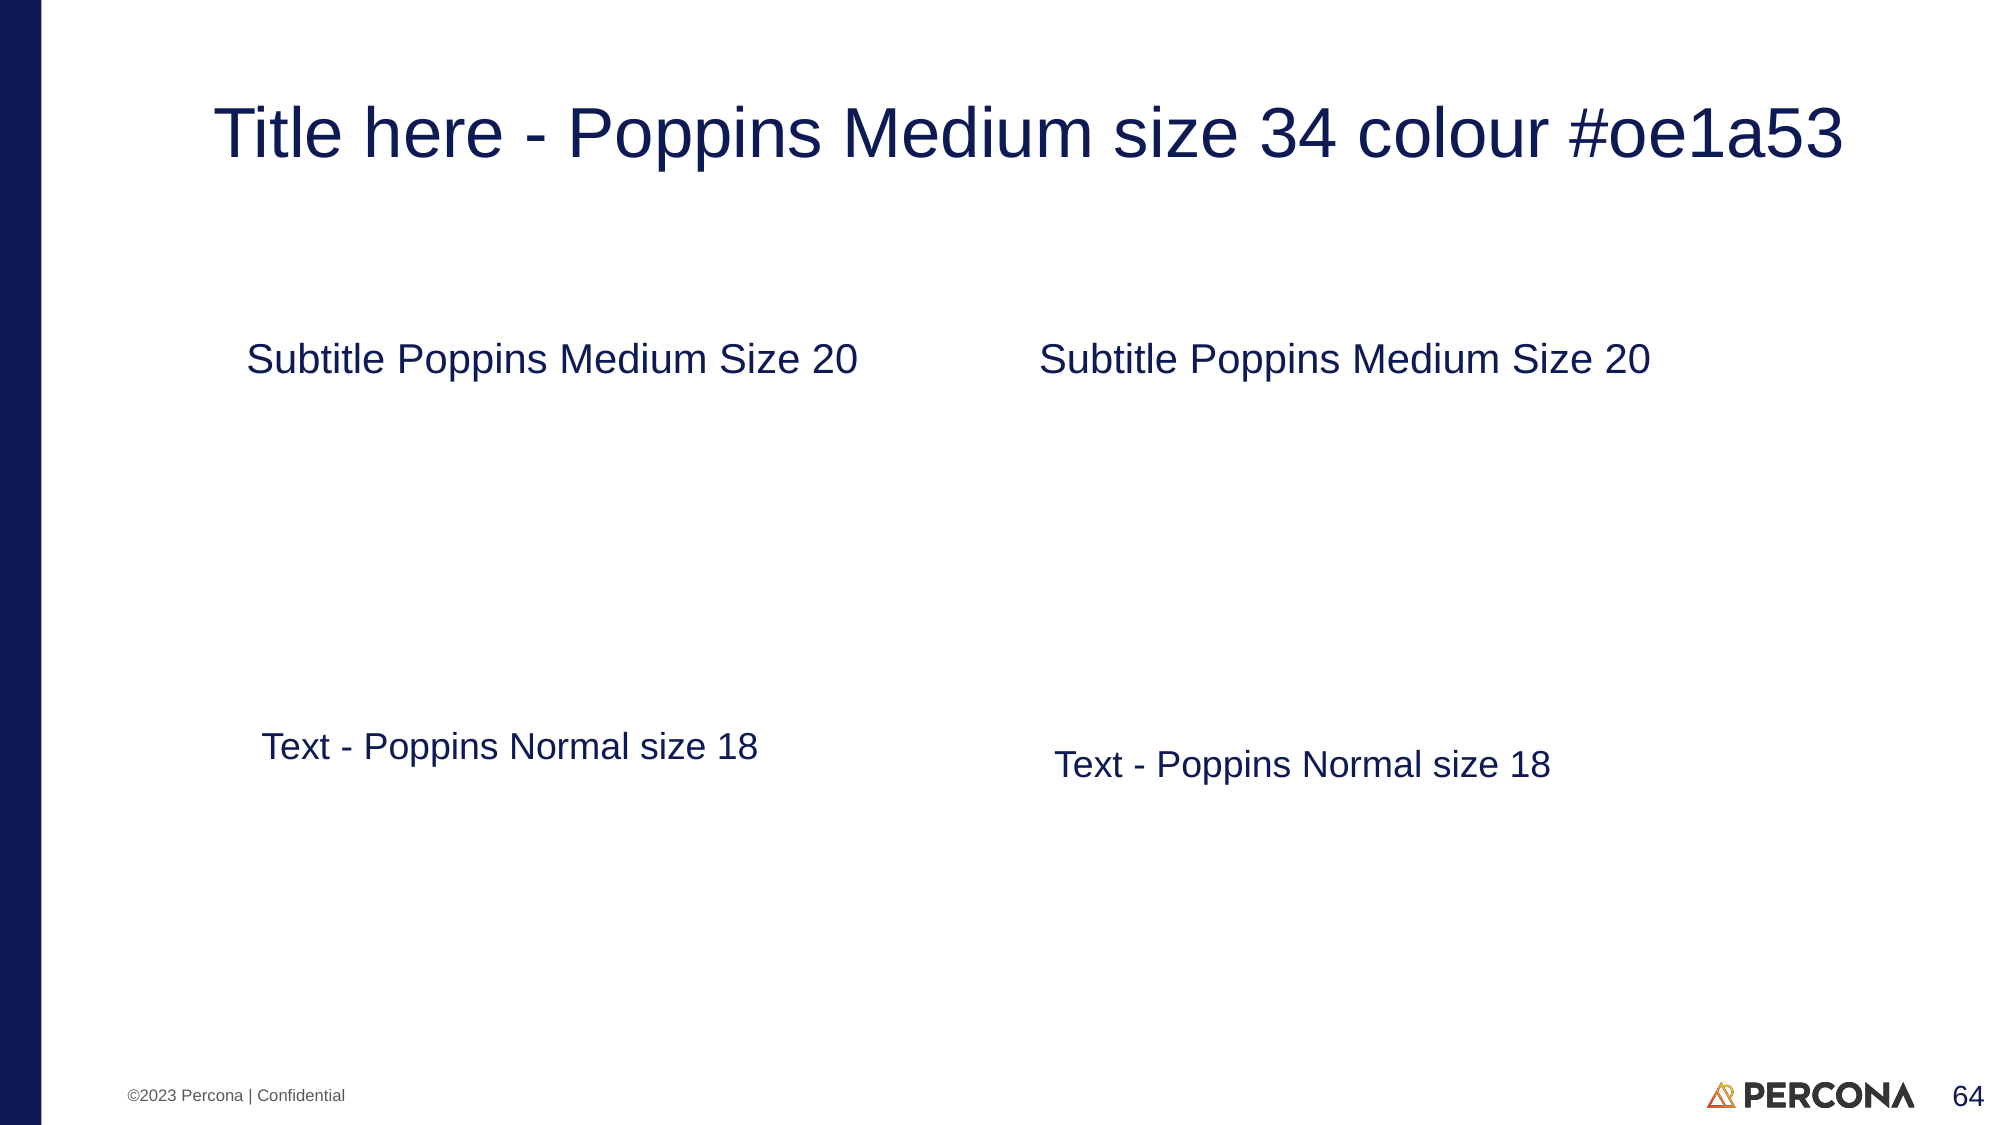

Title here - Poppins Medium size 34 colour #oe1a53
Subtitle Poppins Medium Size 20

Subtitle Poppins Medium Size 20

Text - Poppins Normal size 18

Text - Poppins Normal size 18

64